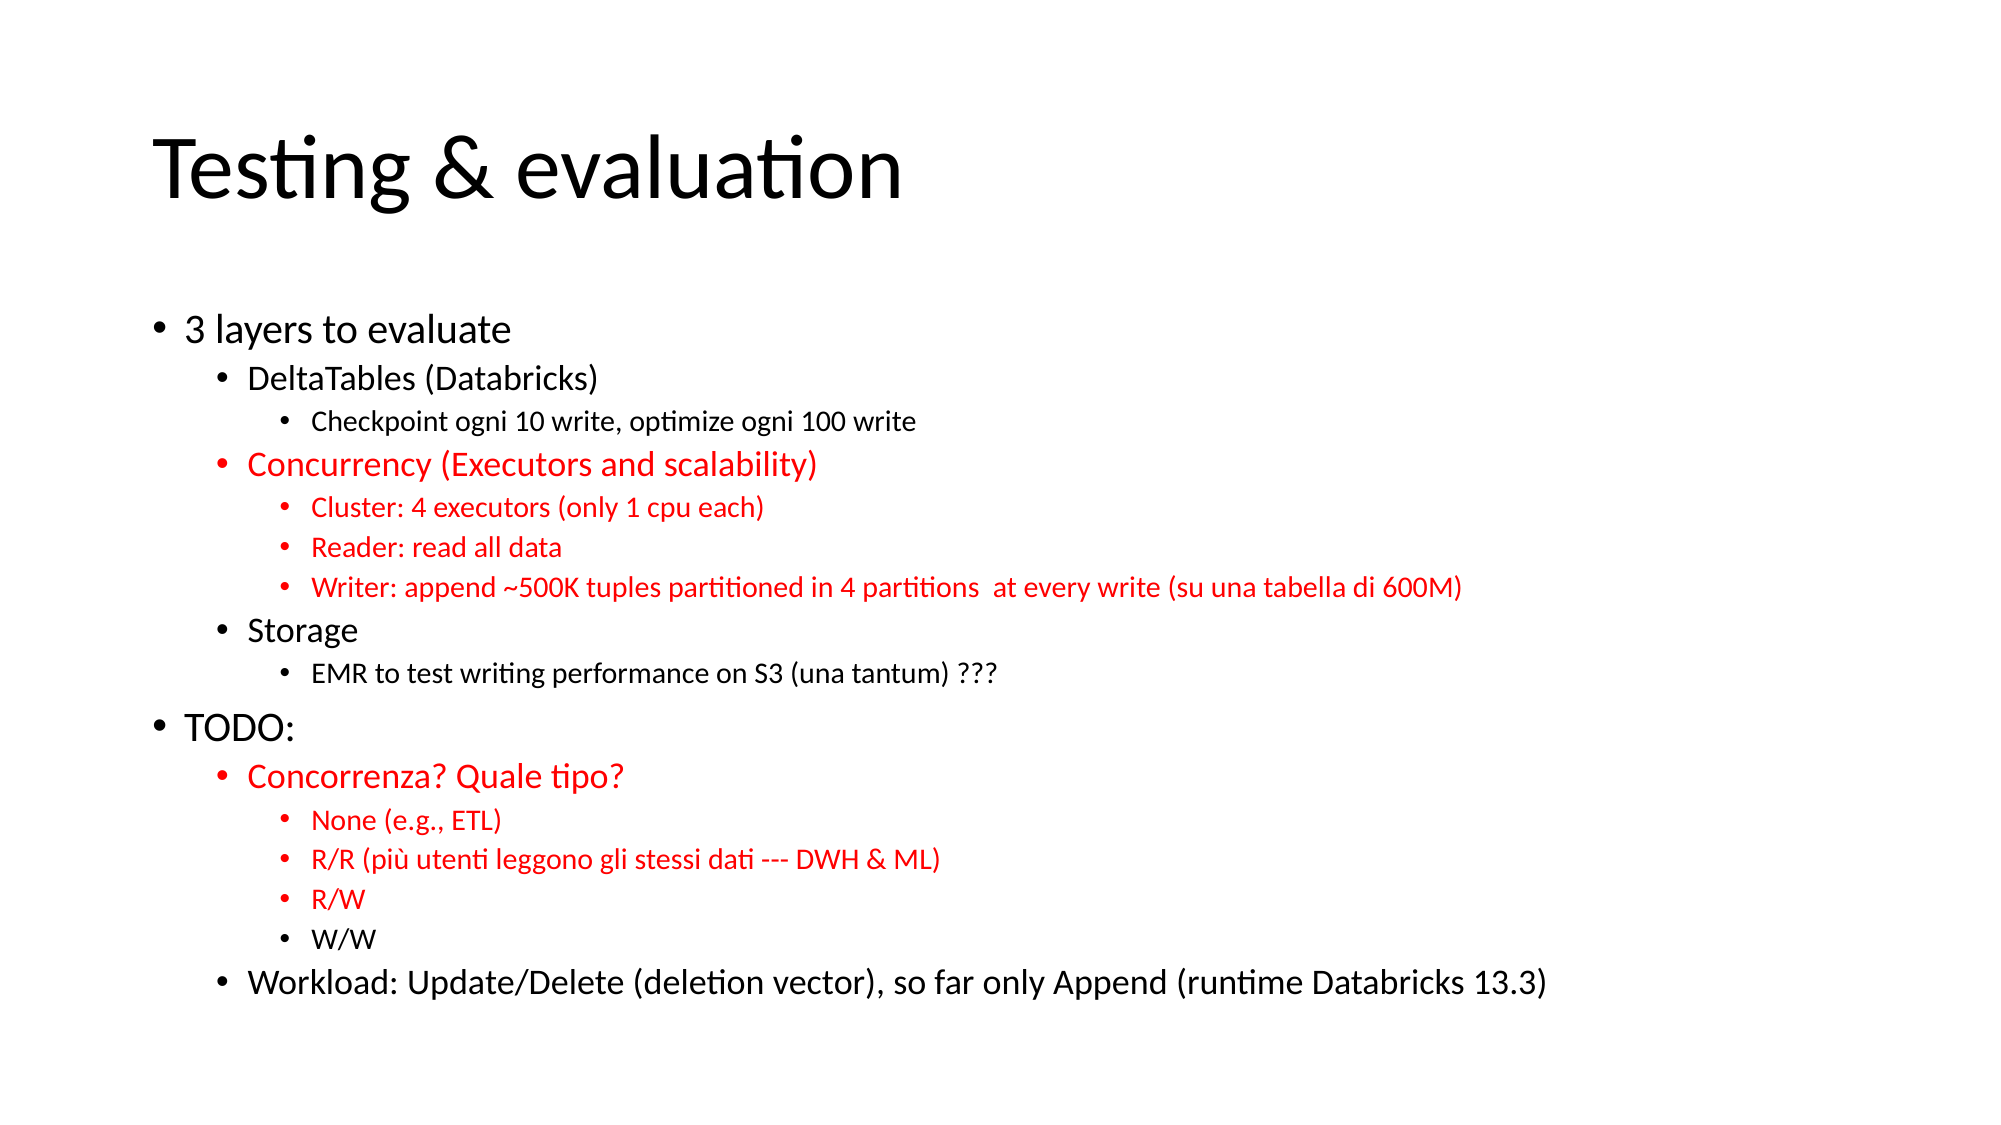

# Testing & evaluation
3 layers to evaluate
DeltaTables (Databricks)
Checkpoint ogni 10 write, optimize ogni 100 write
Concurrency (Executors and scalability)
Cluster: 4 executors (only 1 cpu each)
Reader: read all data
Writer: append ~500K tuples partitioned in 4 partitions  at every write (su una tabella di 600M)
Storage
EMR to test writing performance on S3 (una tantum) ???
TODO:
Concorrenza? Quale tipo?
None (e.g., ETL)
R/R (più utenti leggono gli stessi dati --- DWH & ML)
R/W
W/W
Workload: Update/Delete (deletion vector), so far only Append (runtime Databricks 13.3)